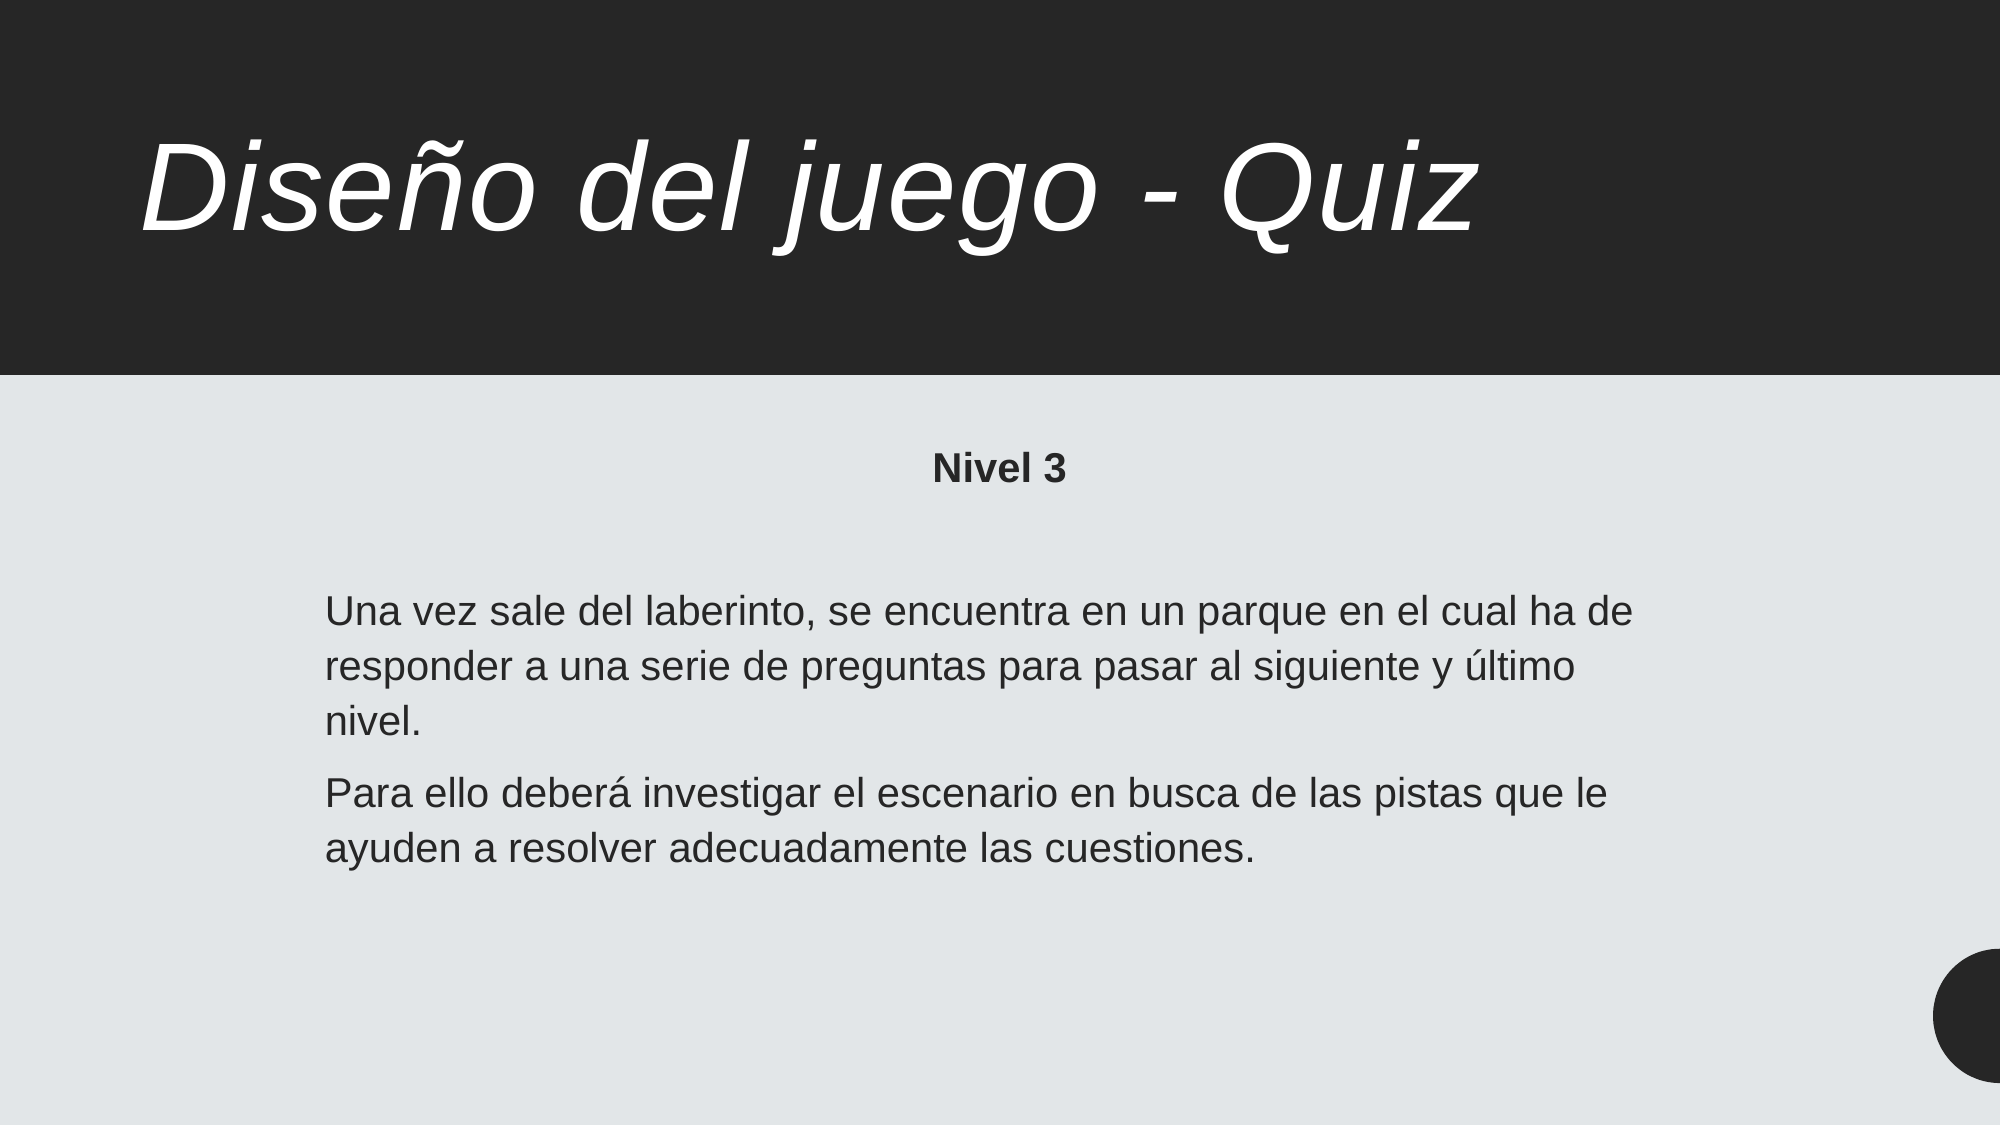

# Diseño del juego - Quiz
Nivel 3

Una vez sale del laberinto, se encuentra en un parque en el cual ha de responder a una serie de preguntas para pasar al siguiente y último nivel.
Para ello deberá investigar el escenario en busca de las pistas que le ayuden a resolver adecuadamente las cuestiones.